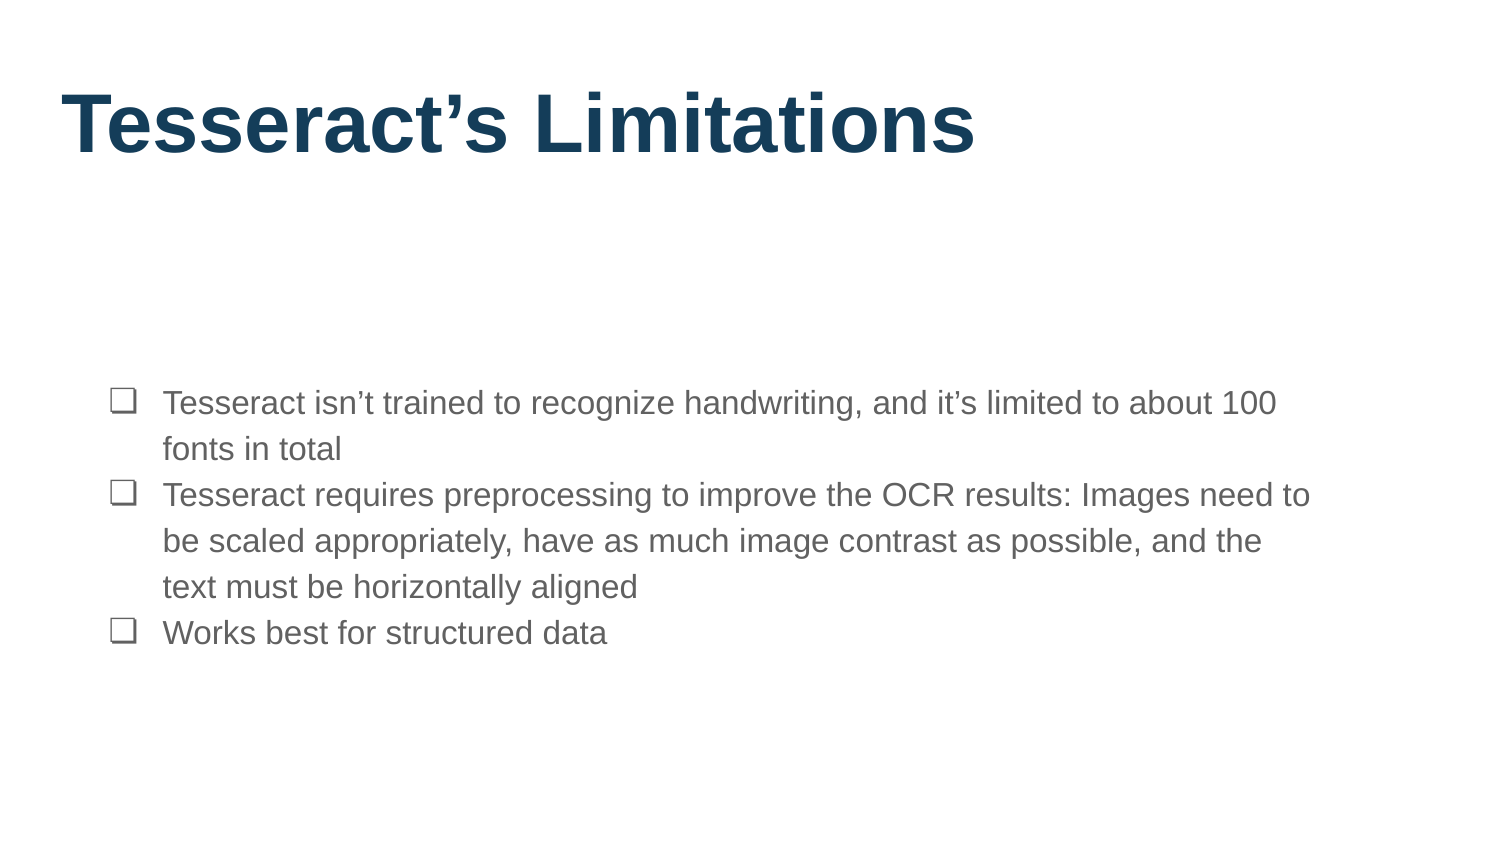

# Tesseract’s Limitations
Tesseract isn’t trained to recognize handwriting, and it’s limited to about 100 fonts in total
Tesseract requires preprocessing to improve the OCR results: Images need to be scaled appropriately, have as much image contrast as possible, and the text must be horizontally aligned
Works best for structured data